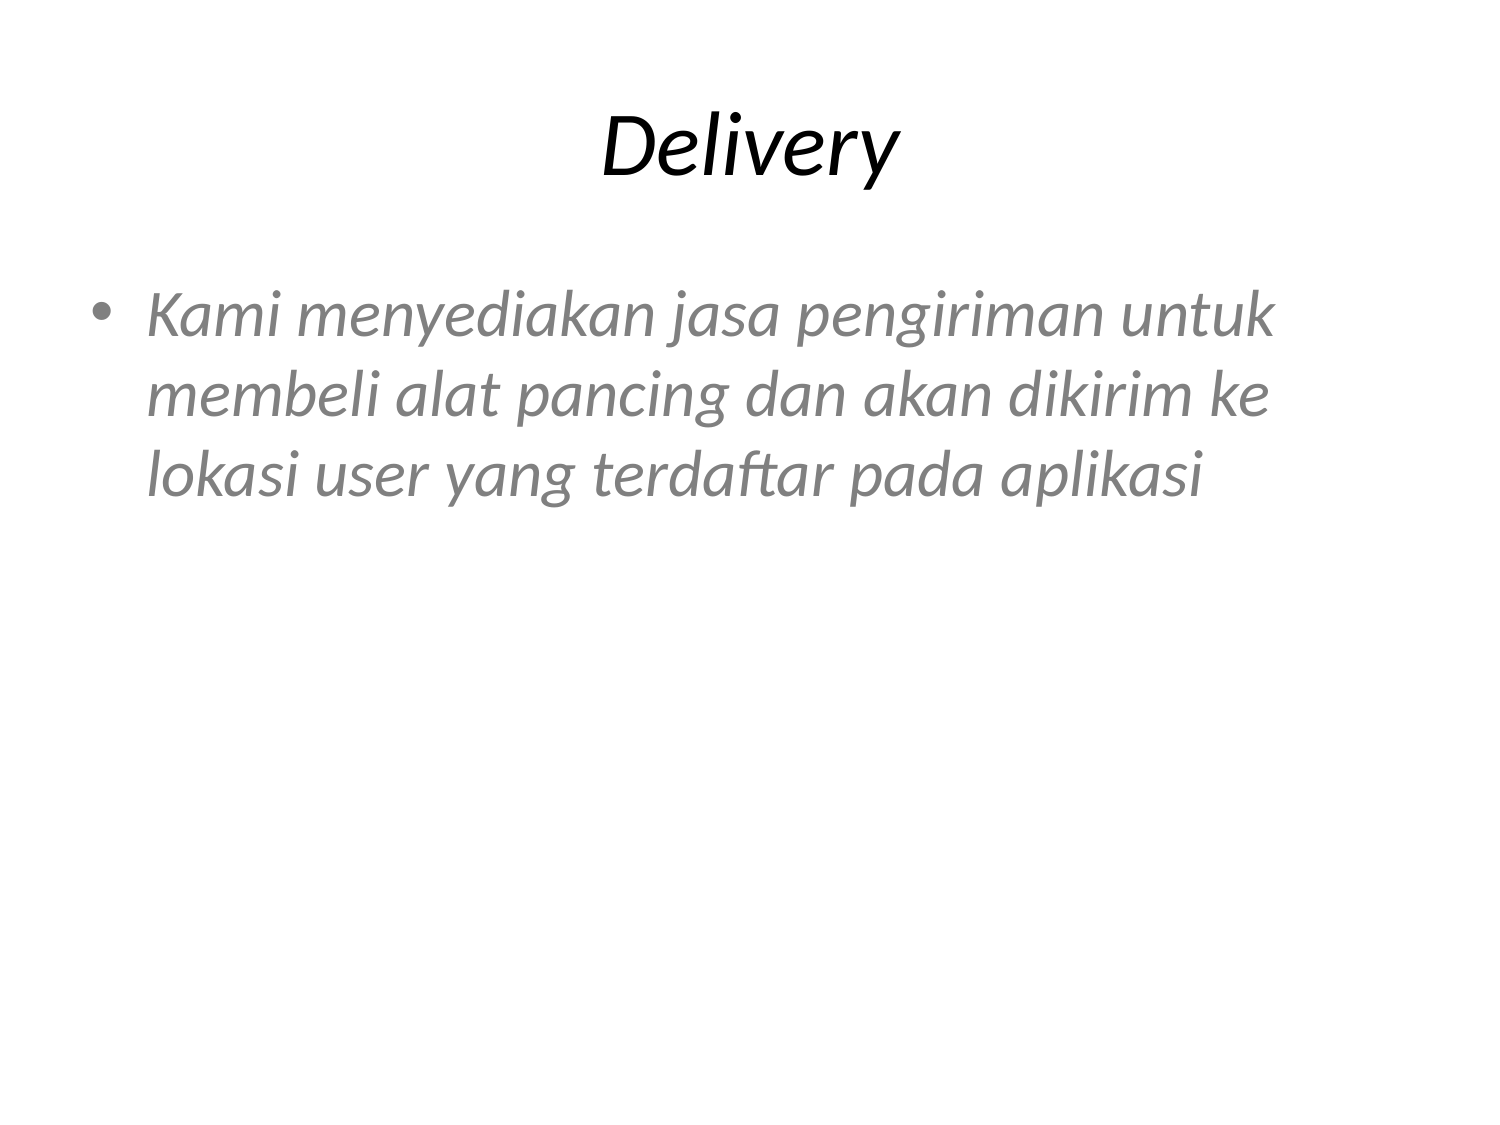

# Delivery
Kami menyediakan jasa pengiriman untuk membeli alat pancing dan akan dikirim ke lokasi user yang terdaftar pada aplikasi